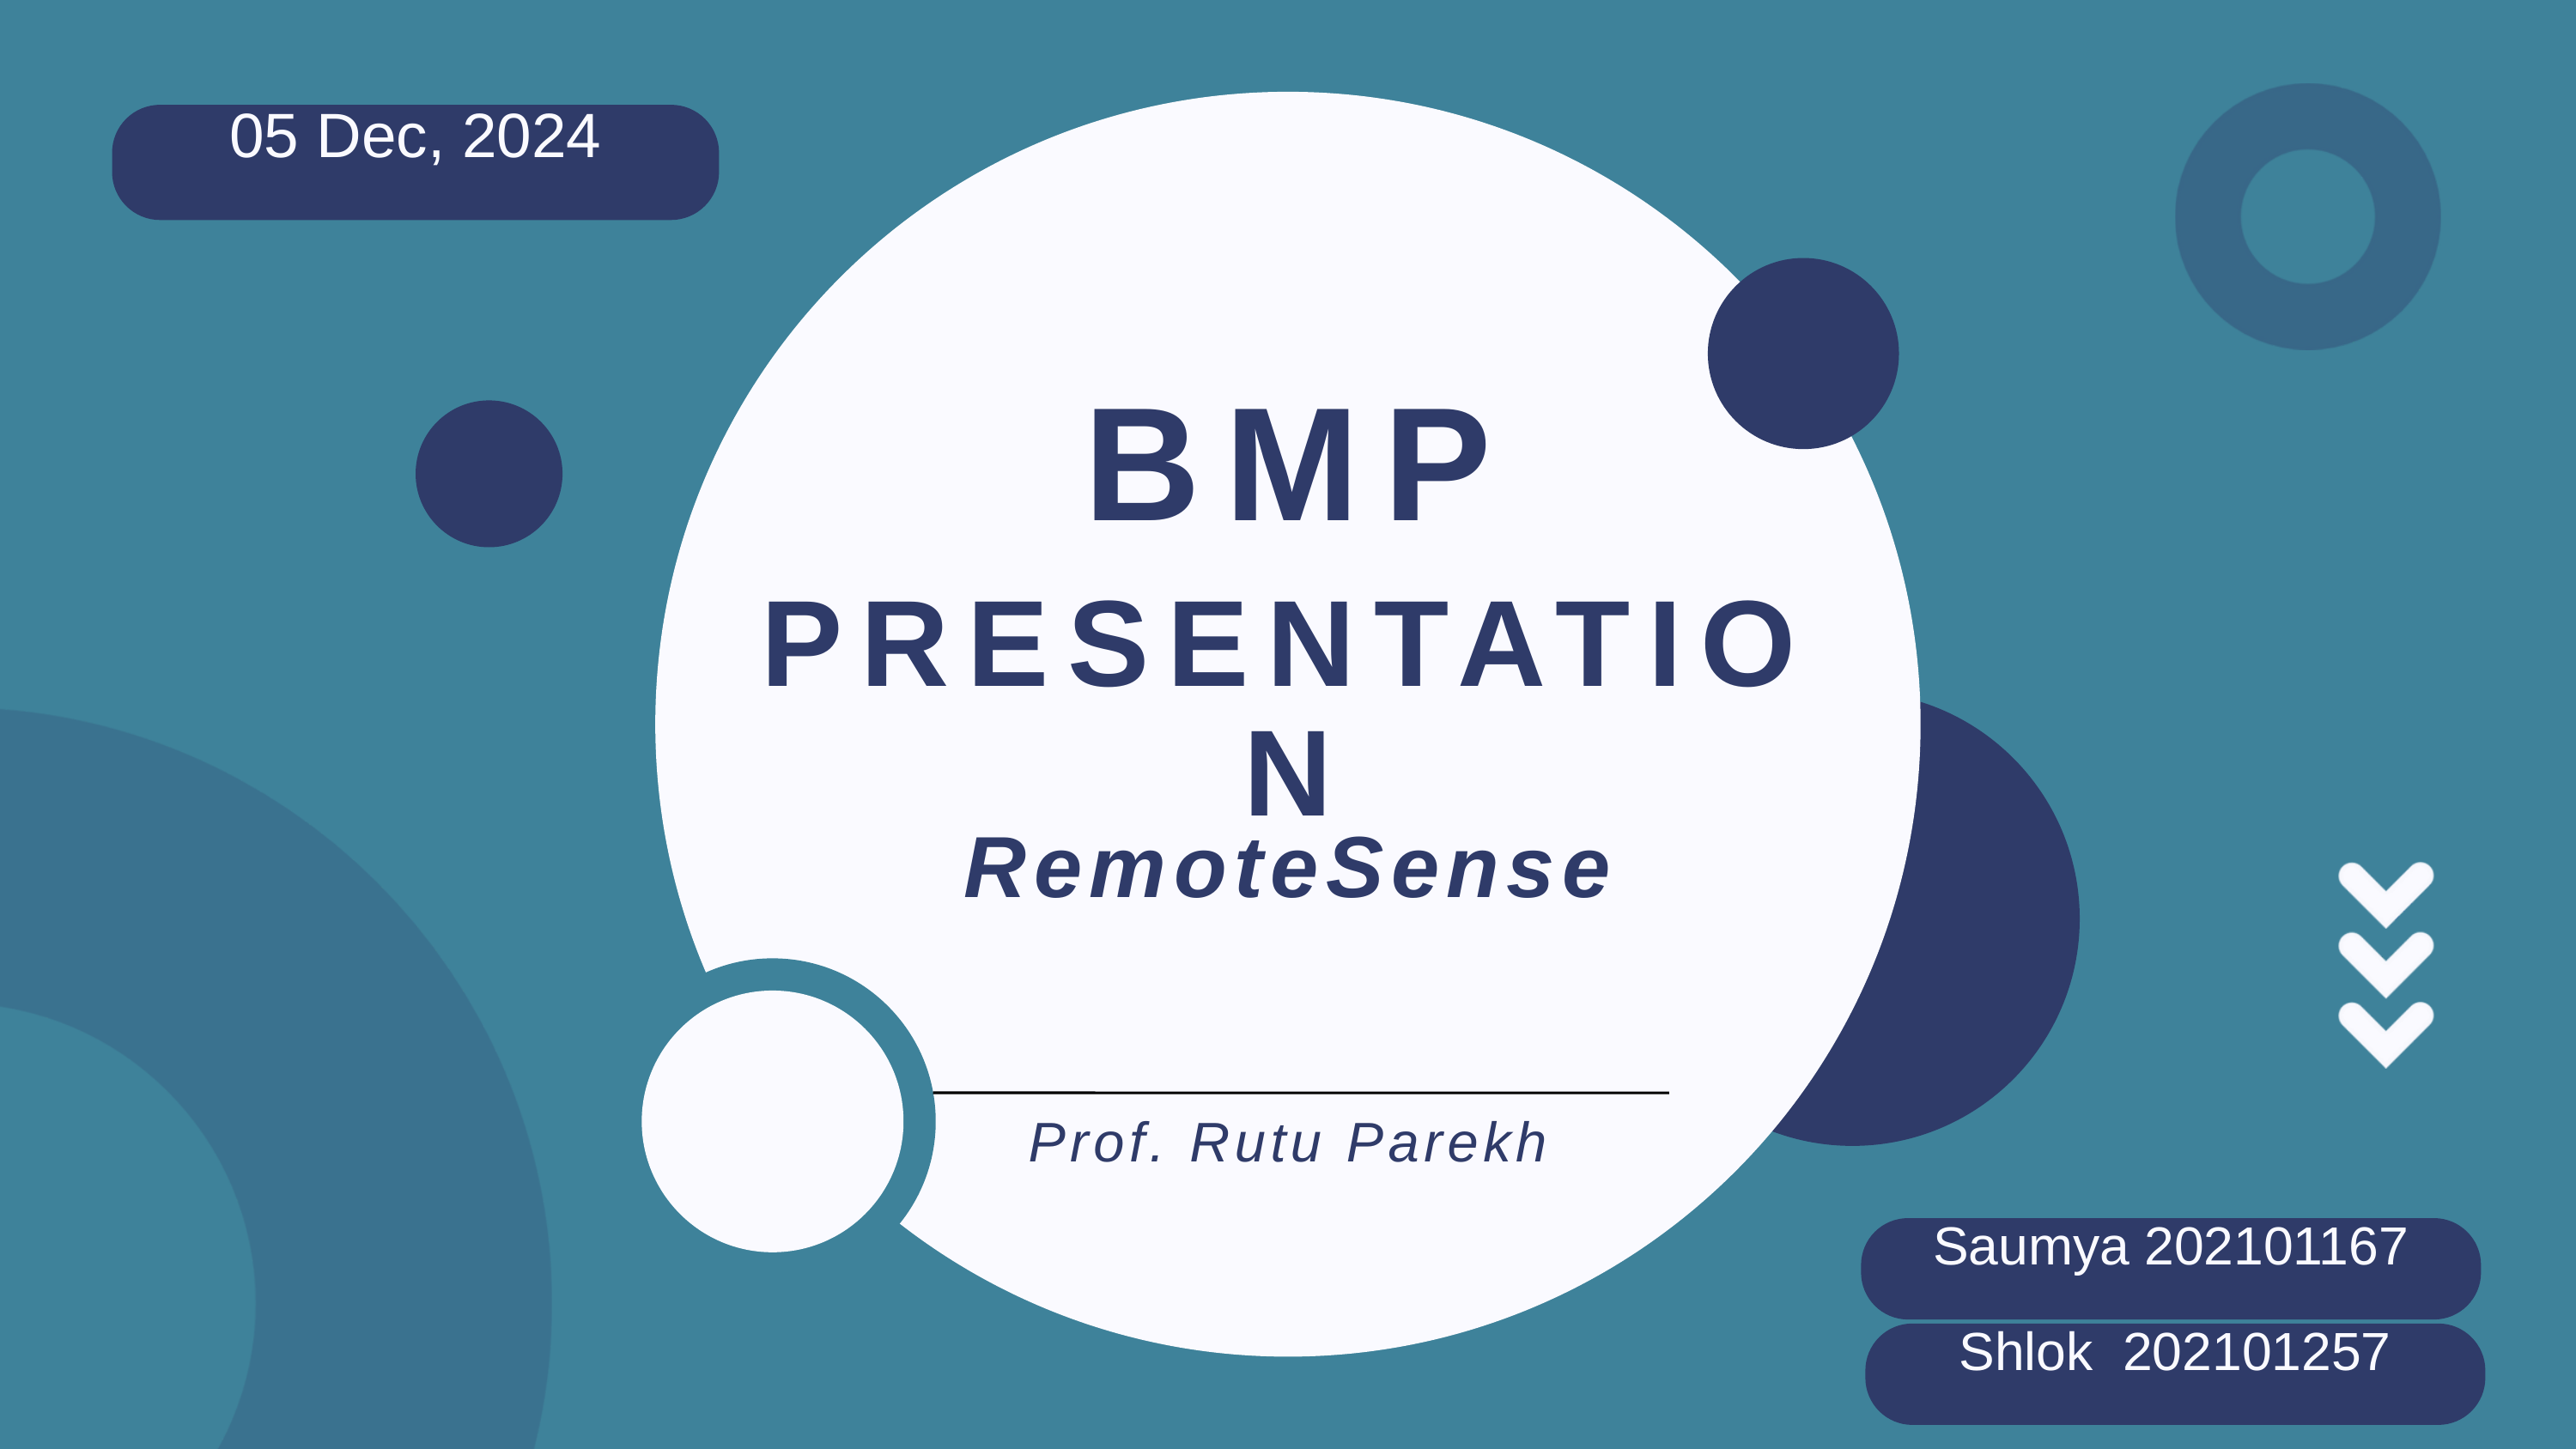

05 Dec, 2024

BMP

PRESENTATION

RemoteSense

Prof. Rutu Parekh

Saumya 202101167

Shlok  202101257